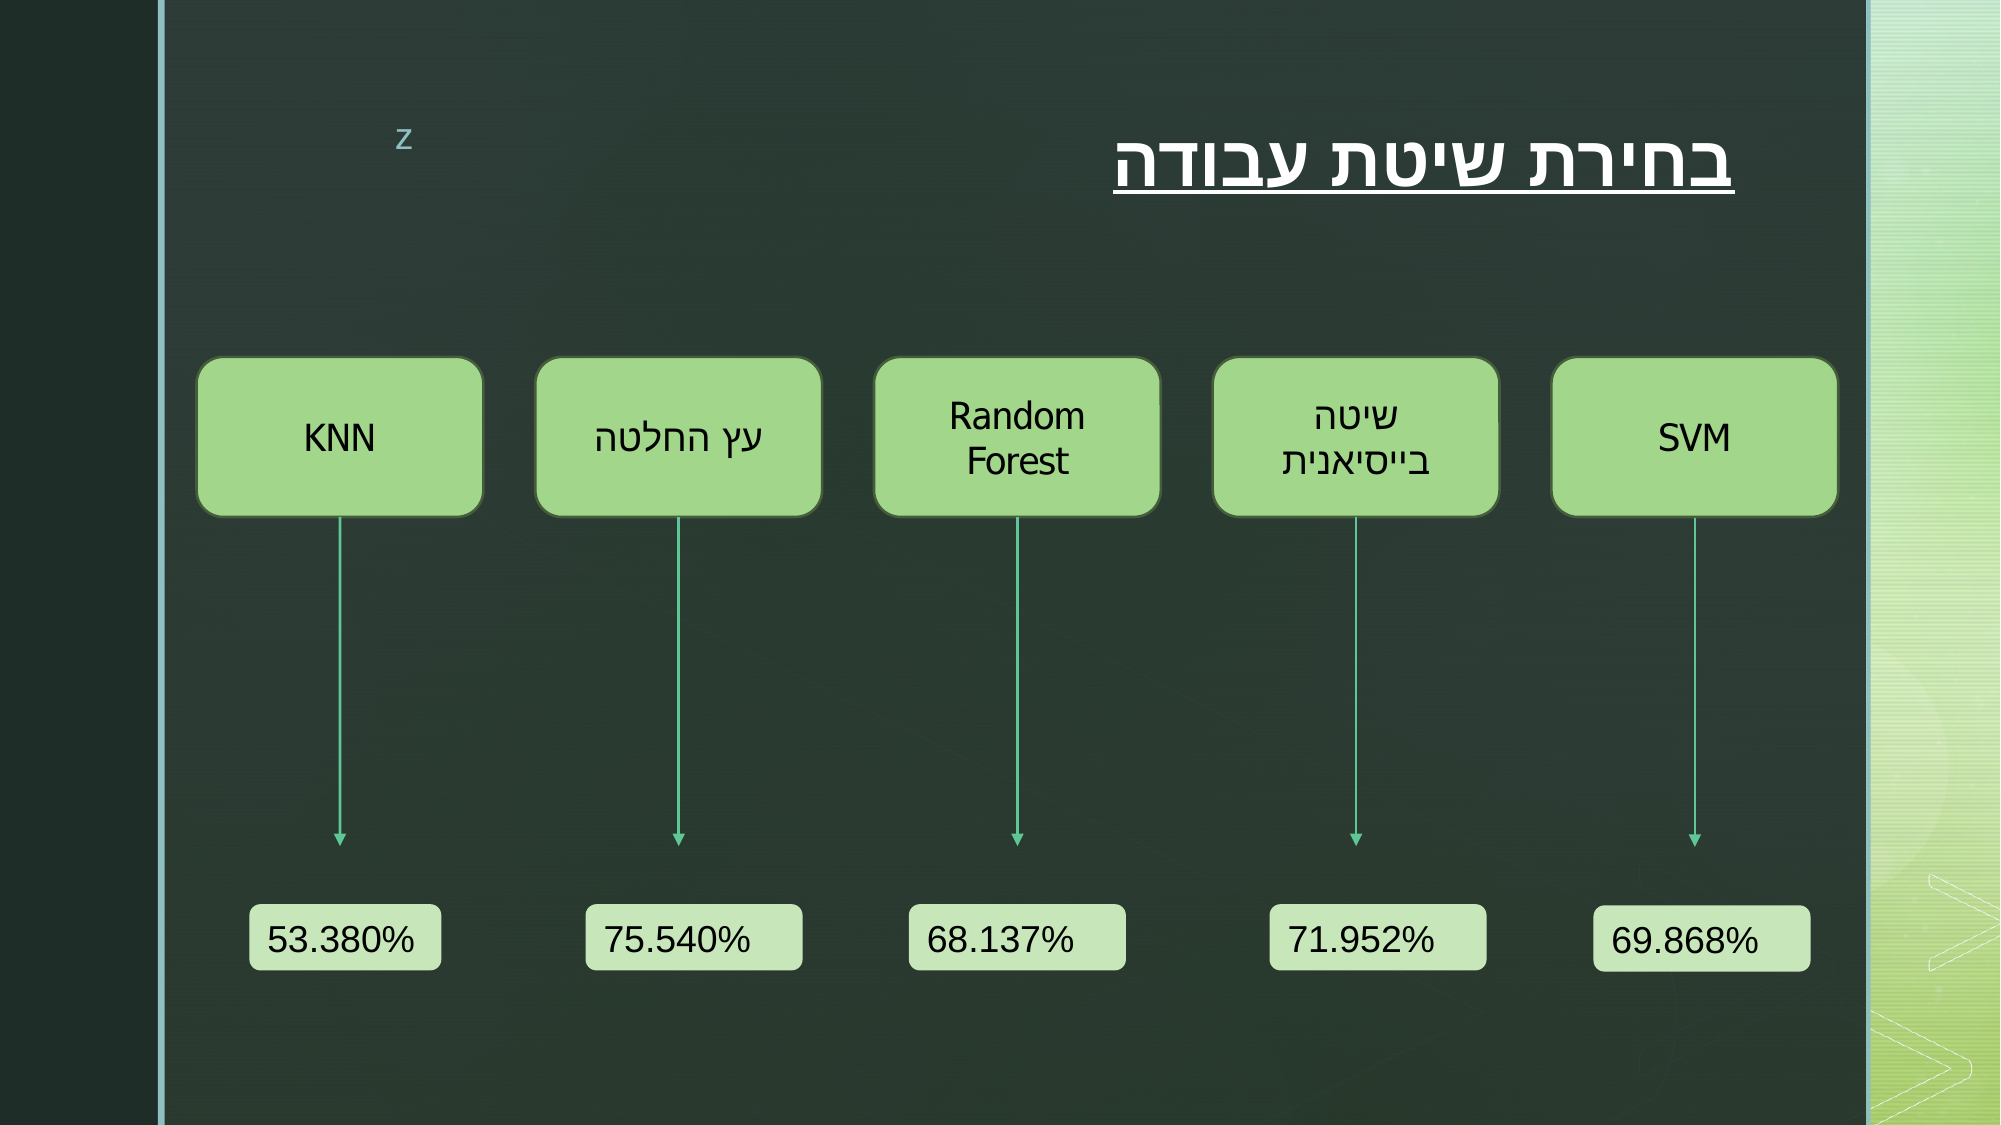

# בחירת שיטת עבודה
KNN
עץ החלטה
Random Forest
שיטה בייסיאנית
SVM
75.540%
68.137%
71.952%
53.380%
69.868%